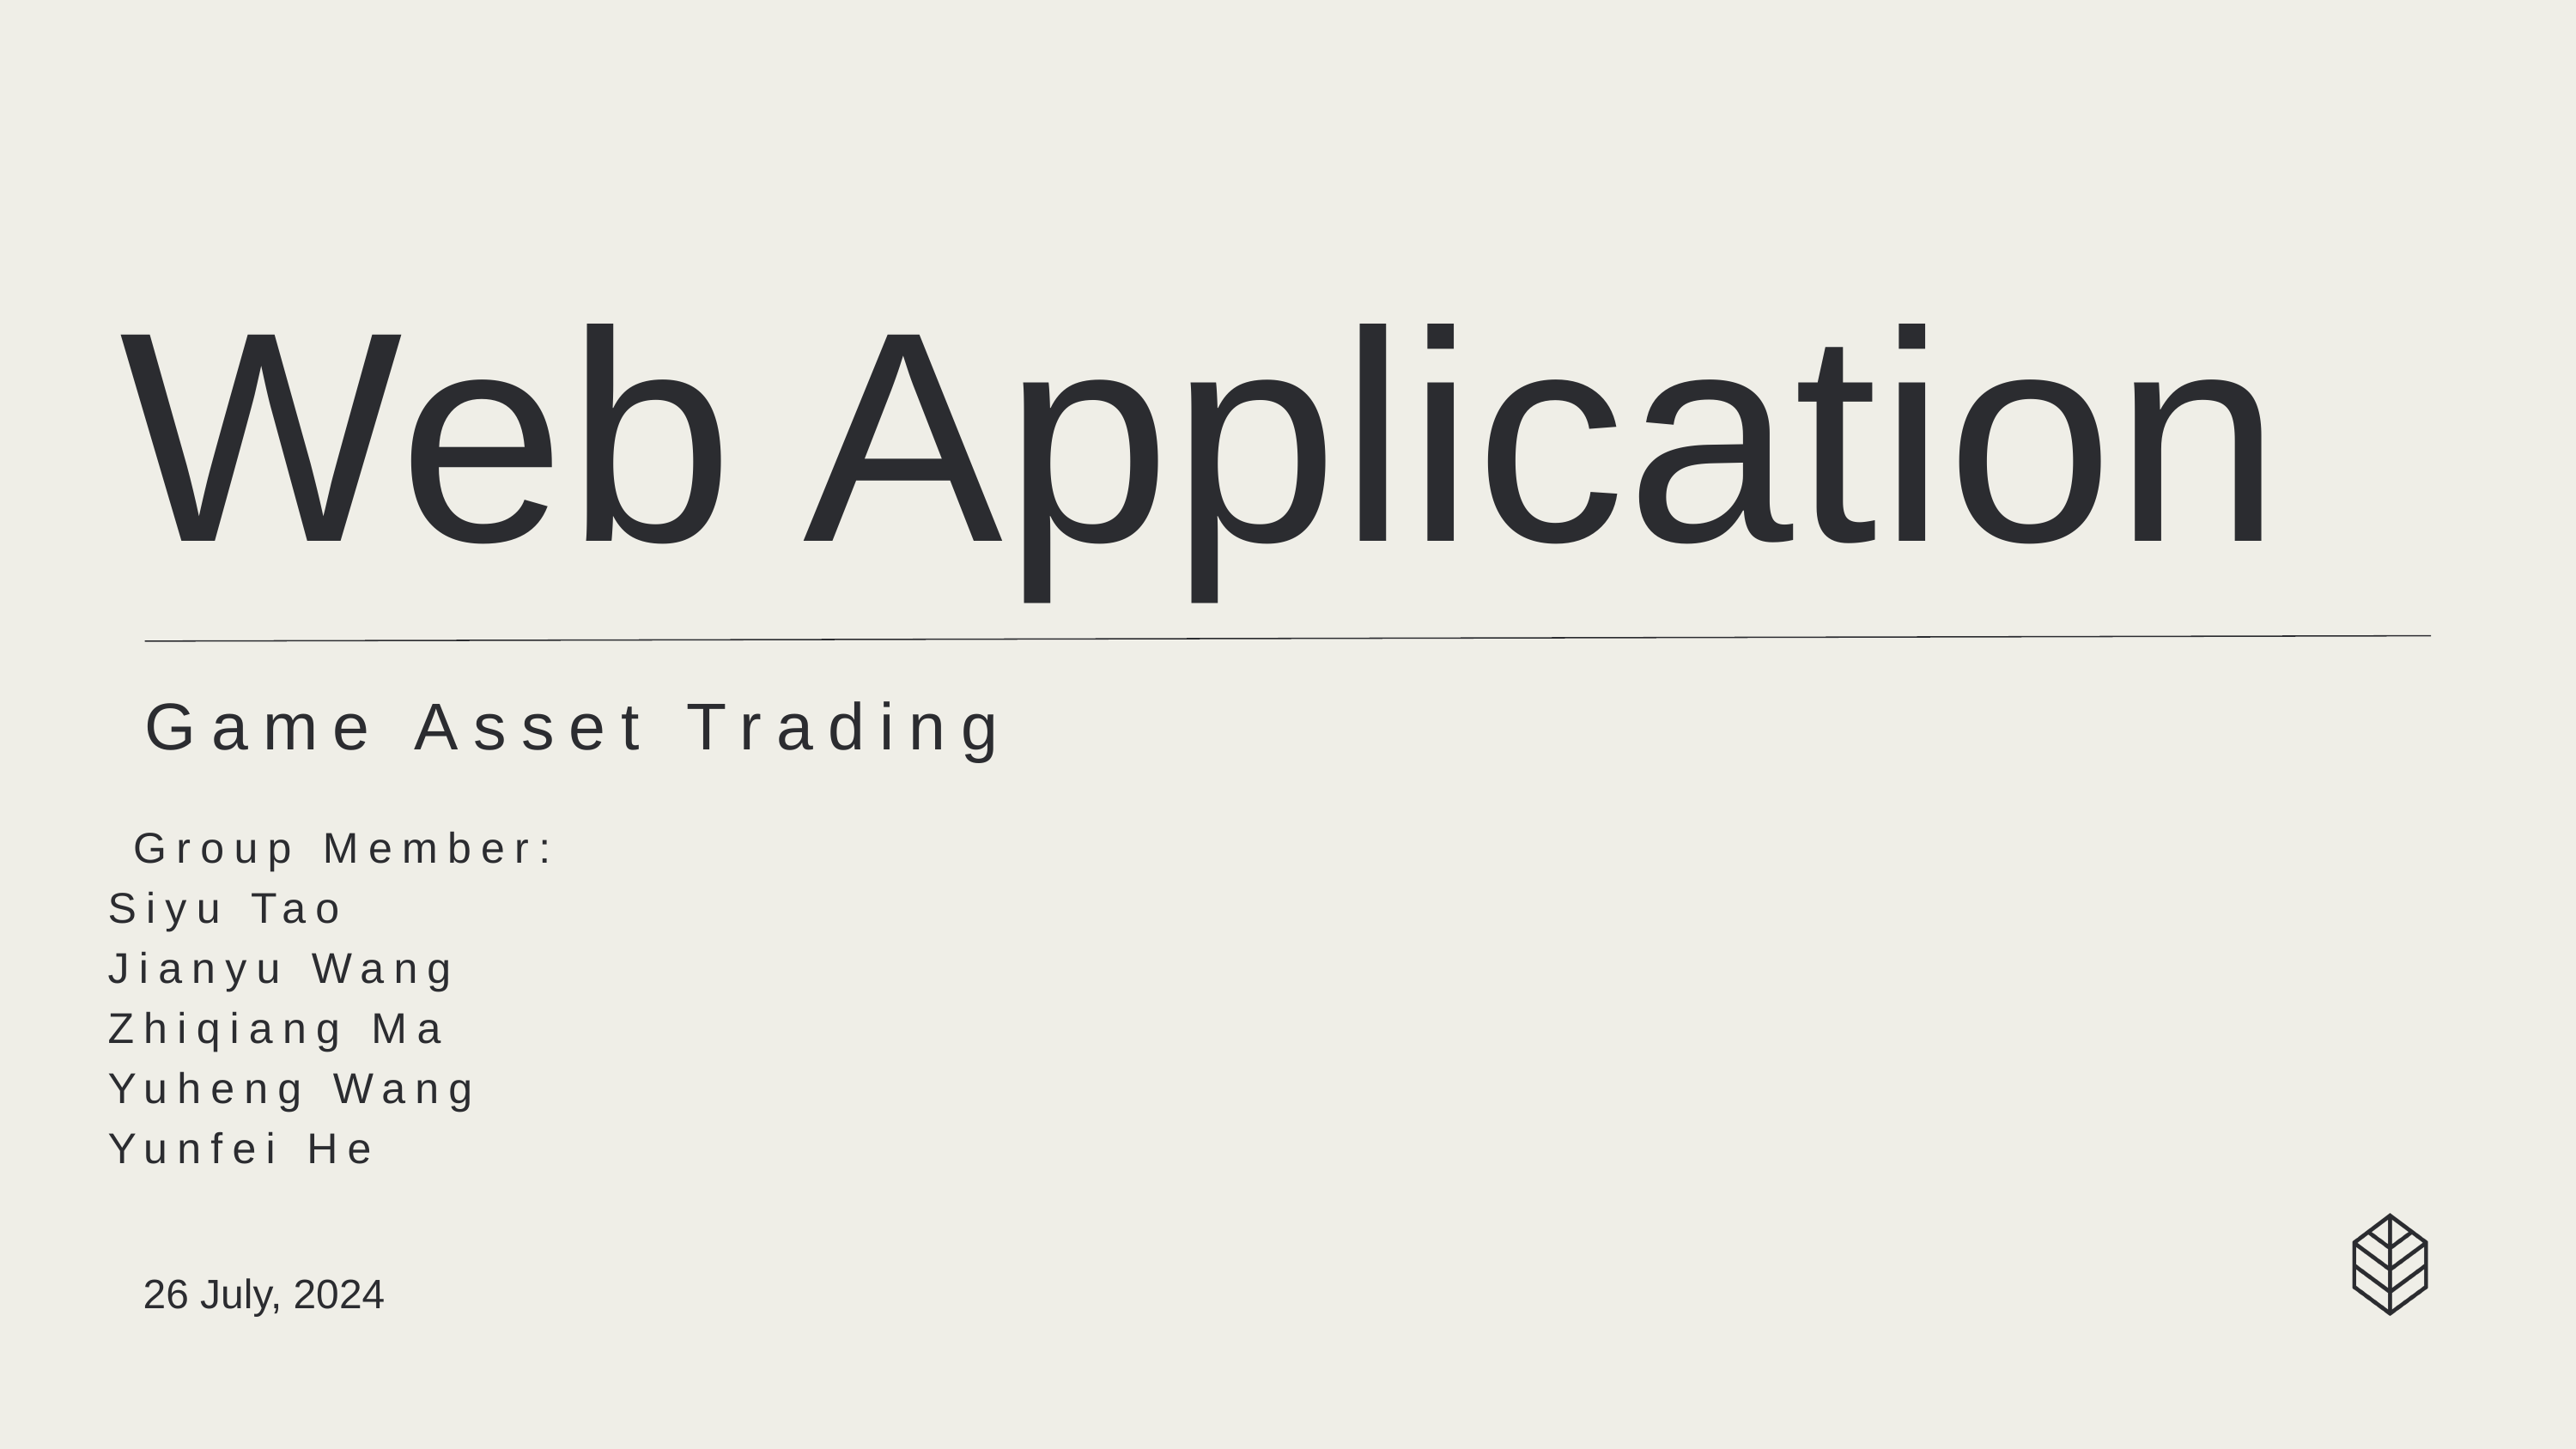

Web Application

Game Asset Trading
Group Member:
Siyu Tao
Jianyu Wang
Zhiqiang Ma
Yuheng Wang
Yunfei He

26 July, 2024